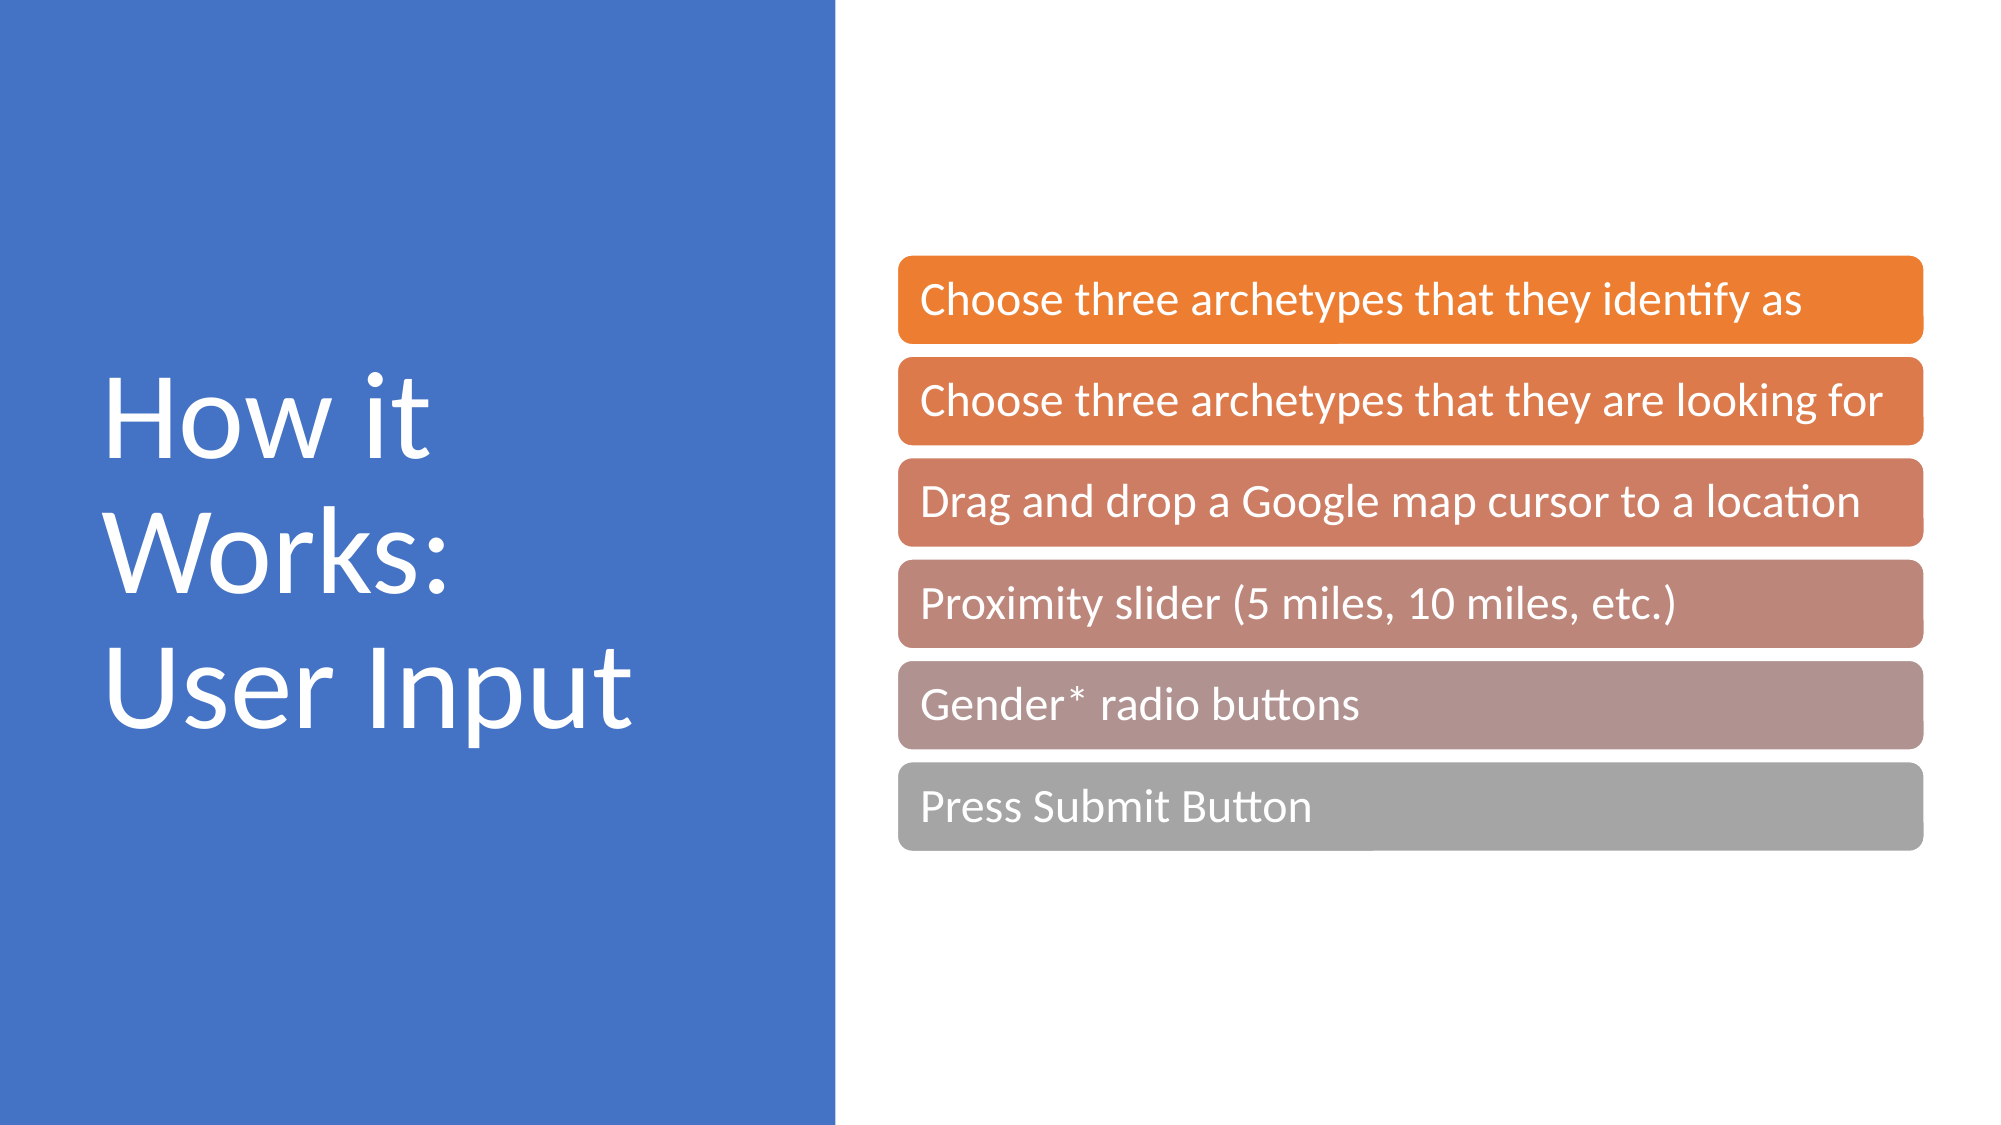

# How it Works: User Input
Choose three archetypes that they identify as
Choose three archetypes that they are looking for
Drag and drop a Google map cursor to a location
Proximity slider (5 miles, 10 miles, etc.)
Gender* radio buttons
Press Submit Button